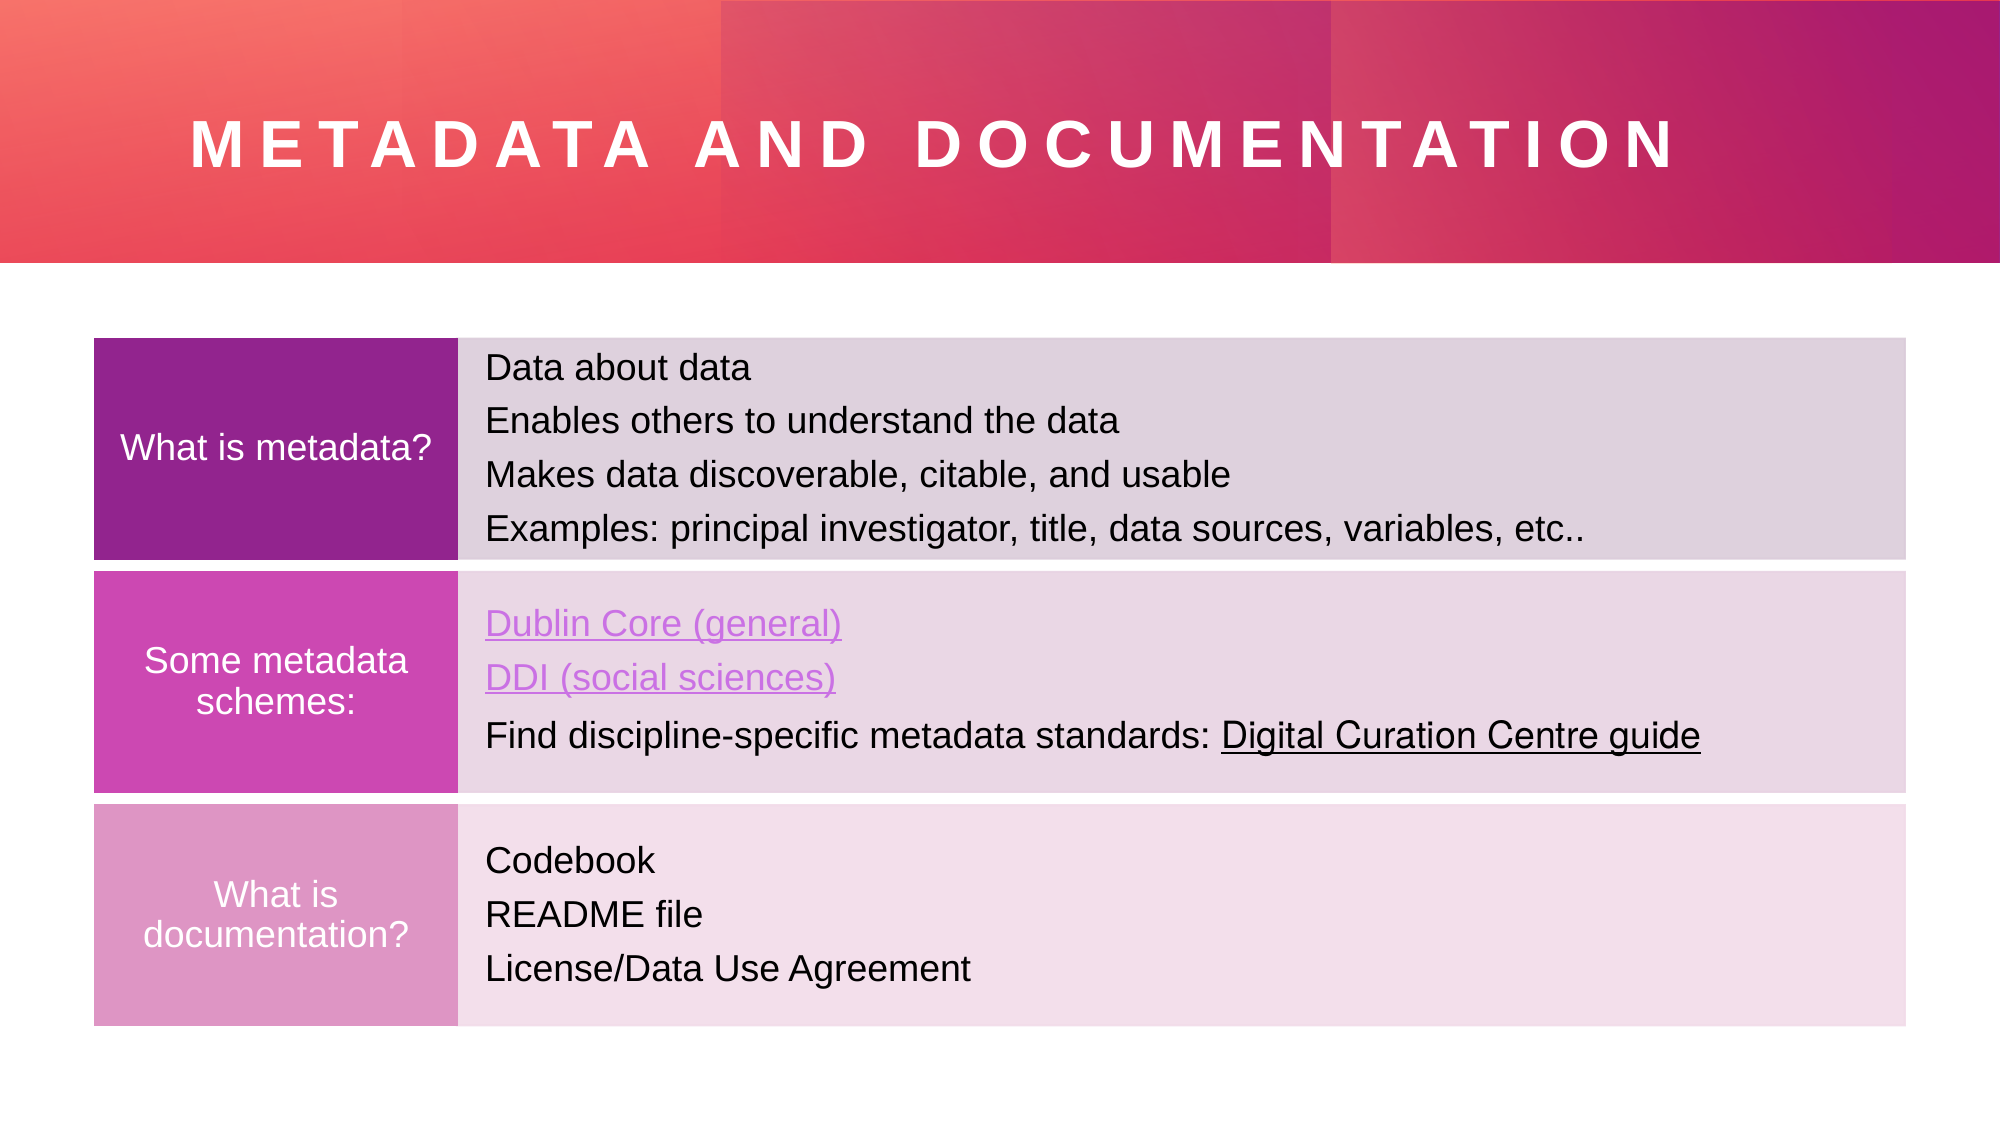

# Metadata and documentation
Data about data
Enables others to understand the data
Makes data discoverable, citable, and usable
Examples: principal investigator, title, data sources, variables, etc..
What is metadata?
Dublin Core (general)
DDI (social sciences)
Find discipline-specific metadata standards: Digital Curation Centre guide
Some metadata schemes:
Codebook
README file
License/Data Use Agreement
What is documentation?